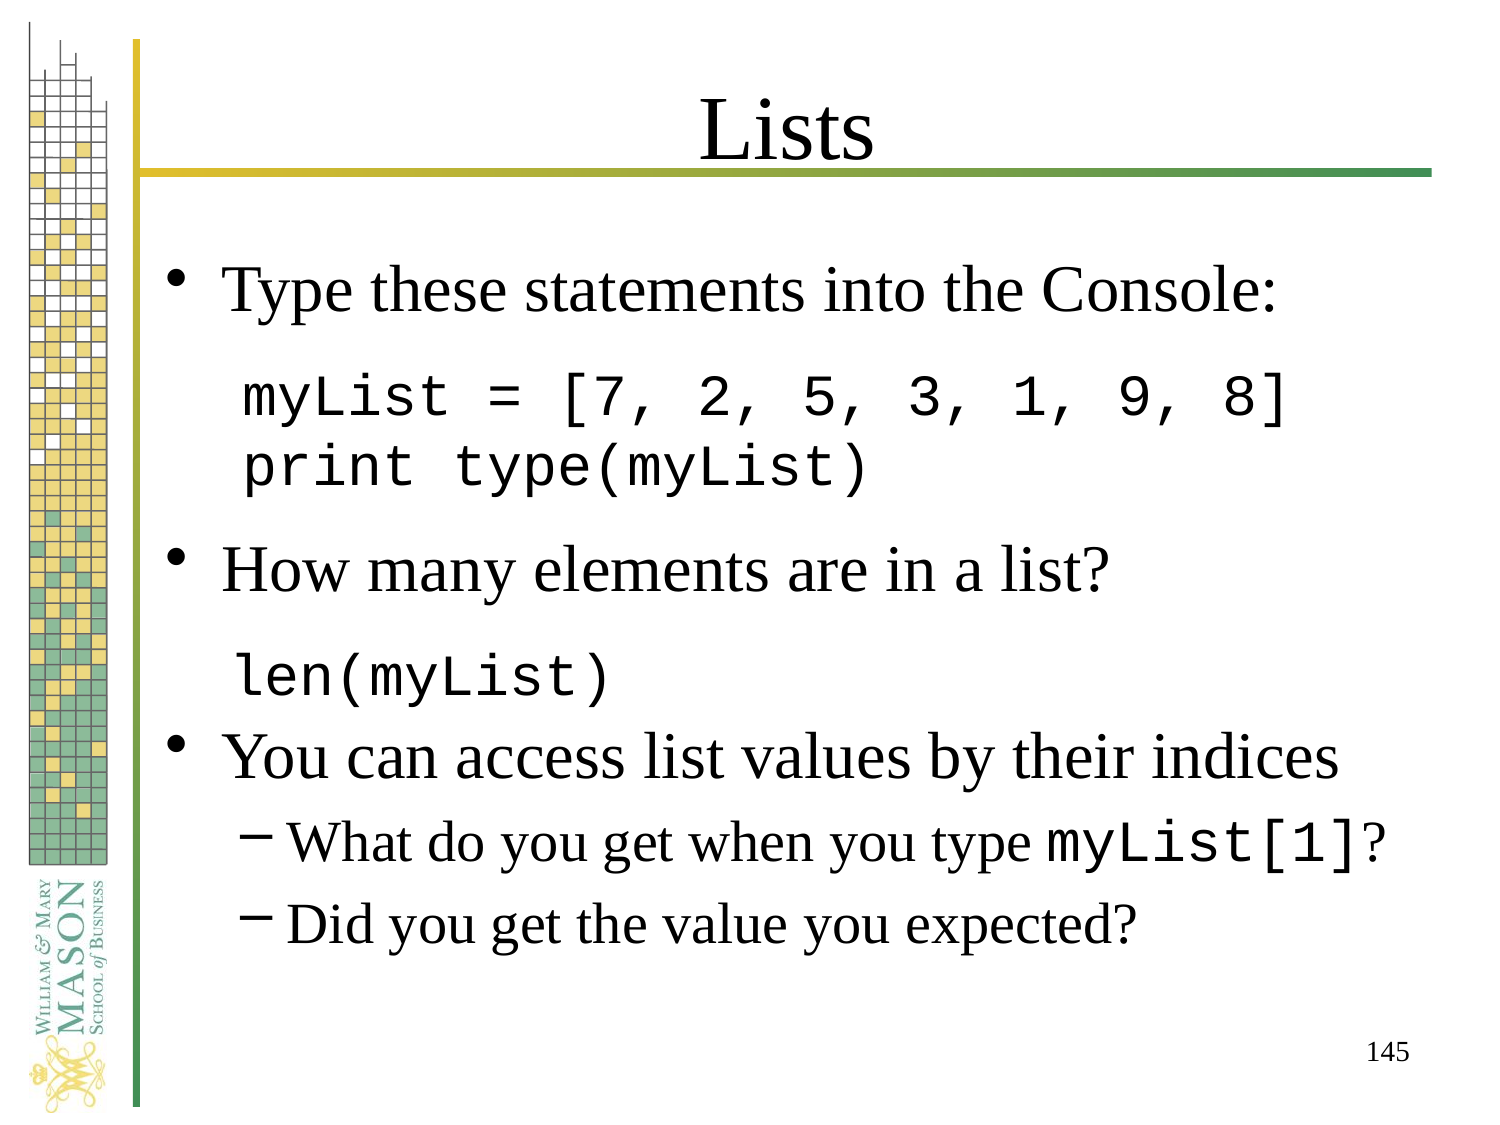

# Lists
Type these statements into the Console:

How many elements are in a list?

You can access list values by their indices
What do you get when you type myList[1]?
Did you get the value you expected?
myList = [7, 2, 5, 3, 1, 9, 8]
print type(myList)
len(myList)
145